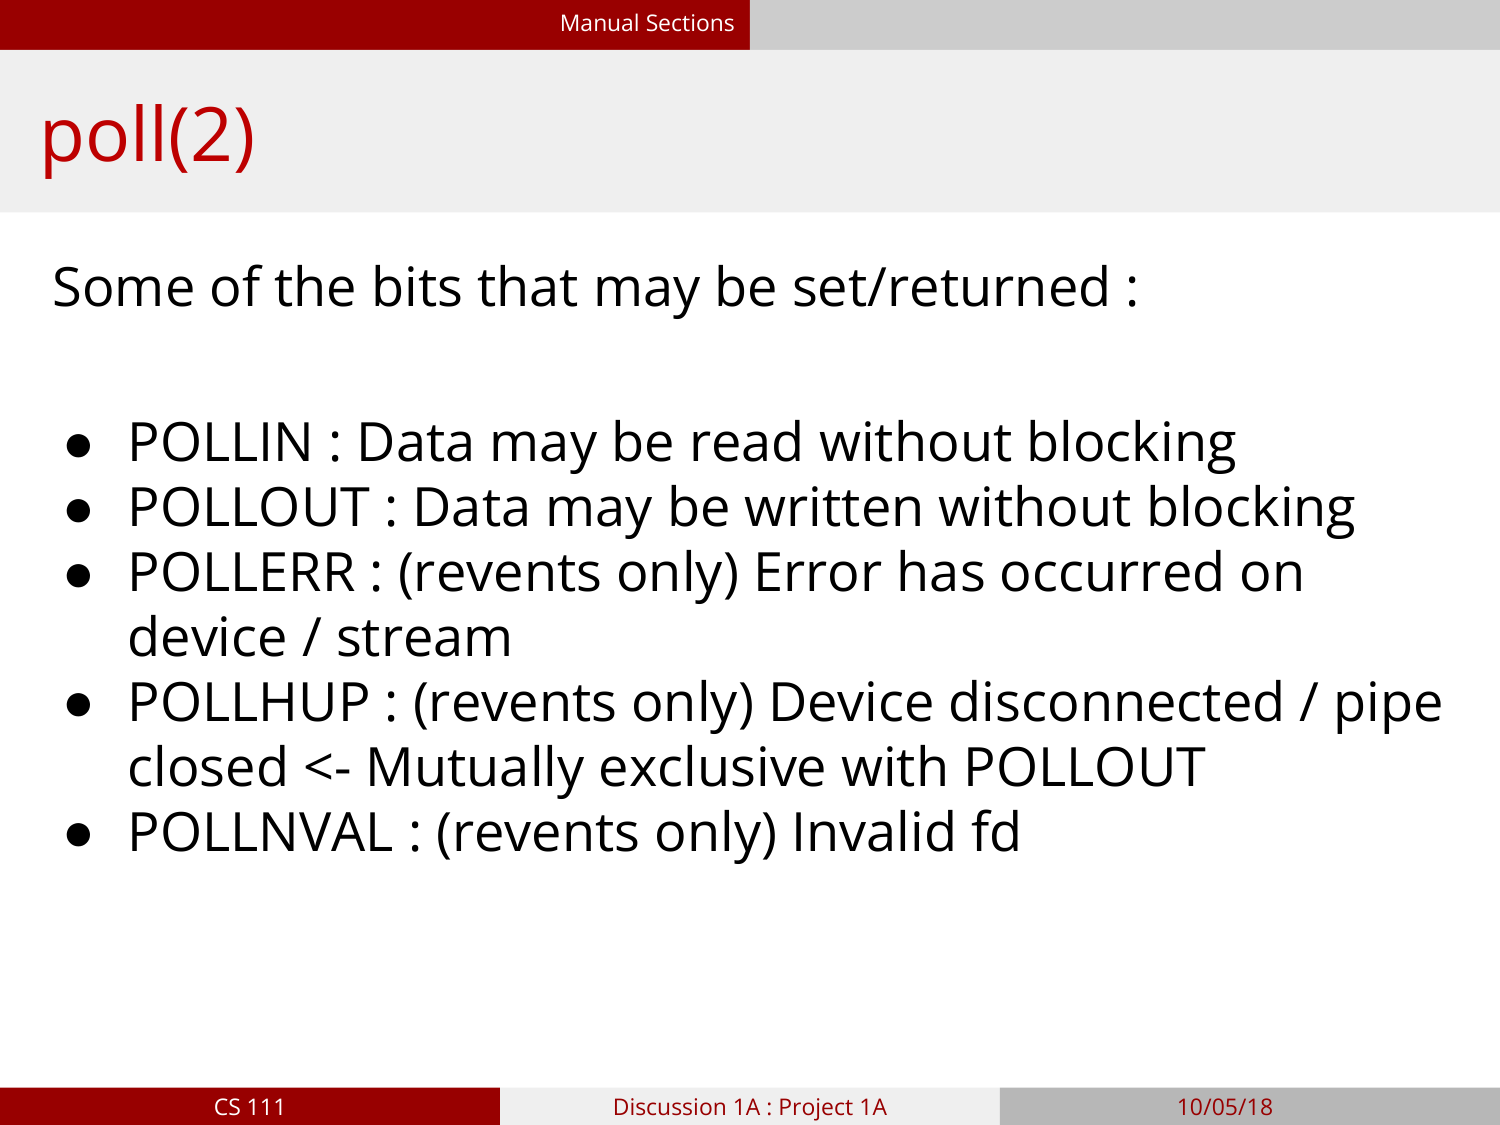

Manual Sections
# poll(2)
Some of the bits that may be set/returned :

POLLIN : Data may be read without blocking
POLLOUT : Data may be written without blocking
POLLERR : (revents only) Error has occurred on device / stream
POLLHUP : (revents only) Device disconnected / pipe closed <- Mutually exclusive with POLLOUT
POLLNVAL : (revents only) Invalid fd